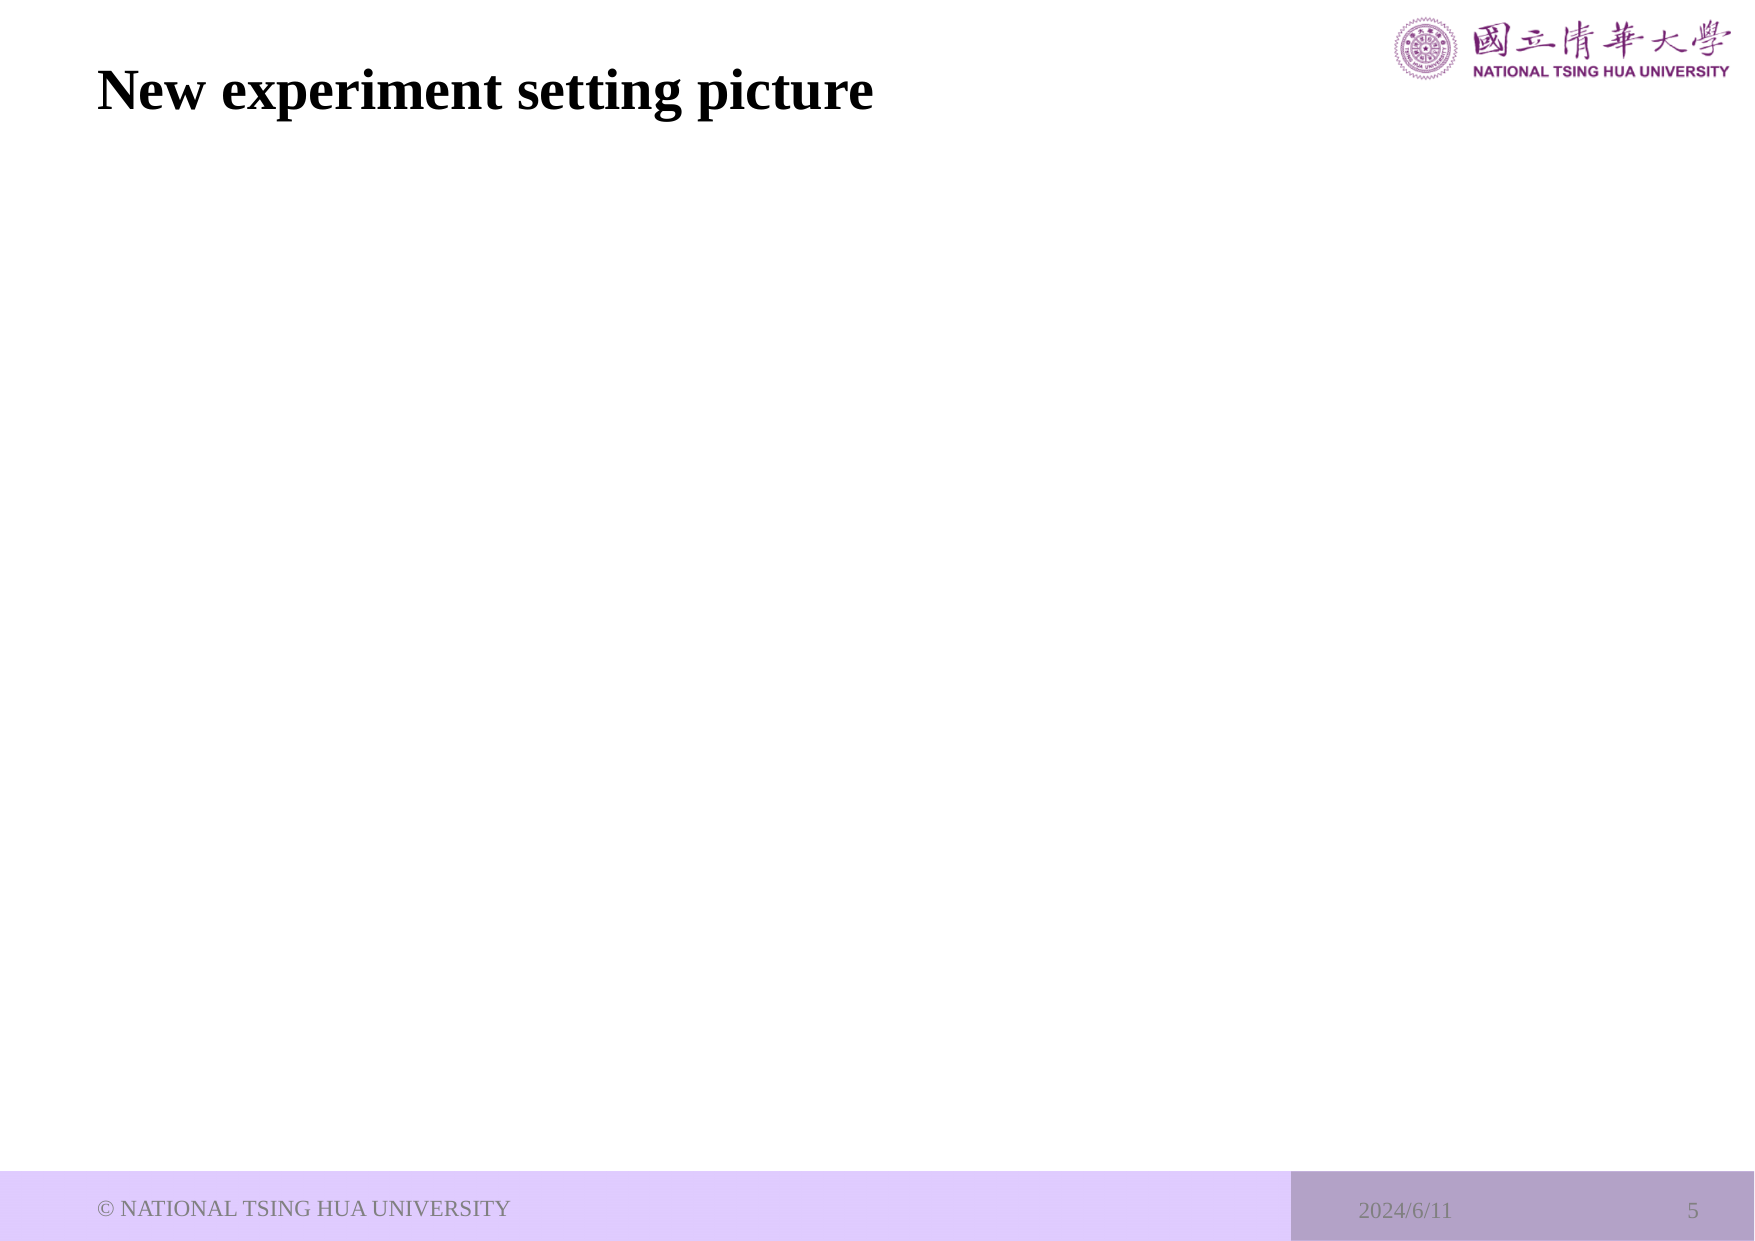

# New experiment setting picture
© NATIONAL TSING HUA UNIVERSITY
2024/6/11
5